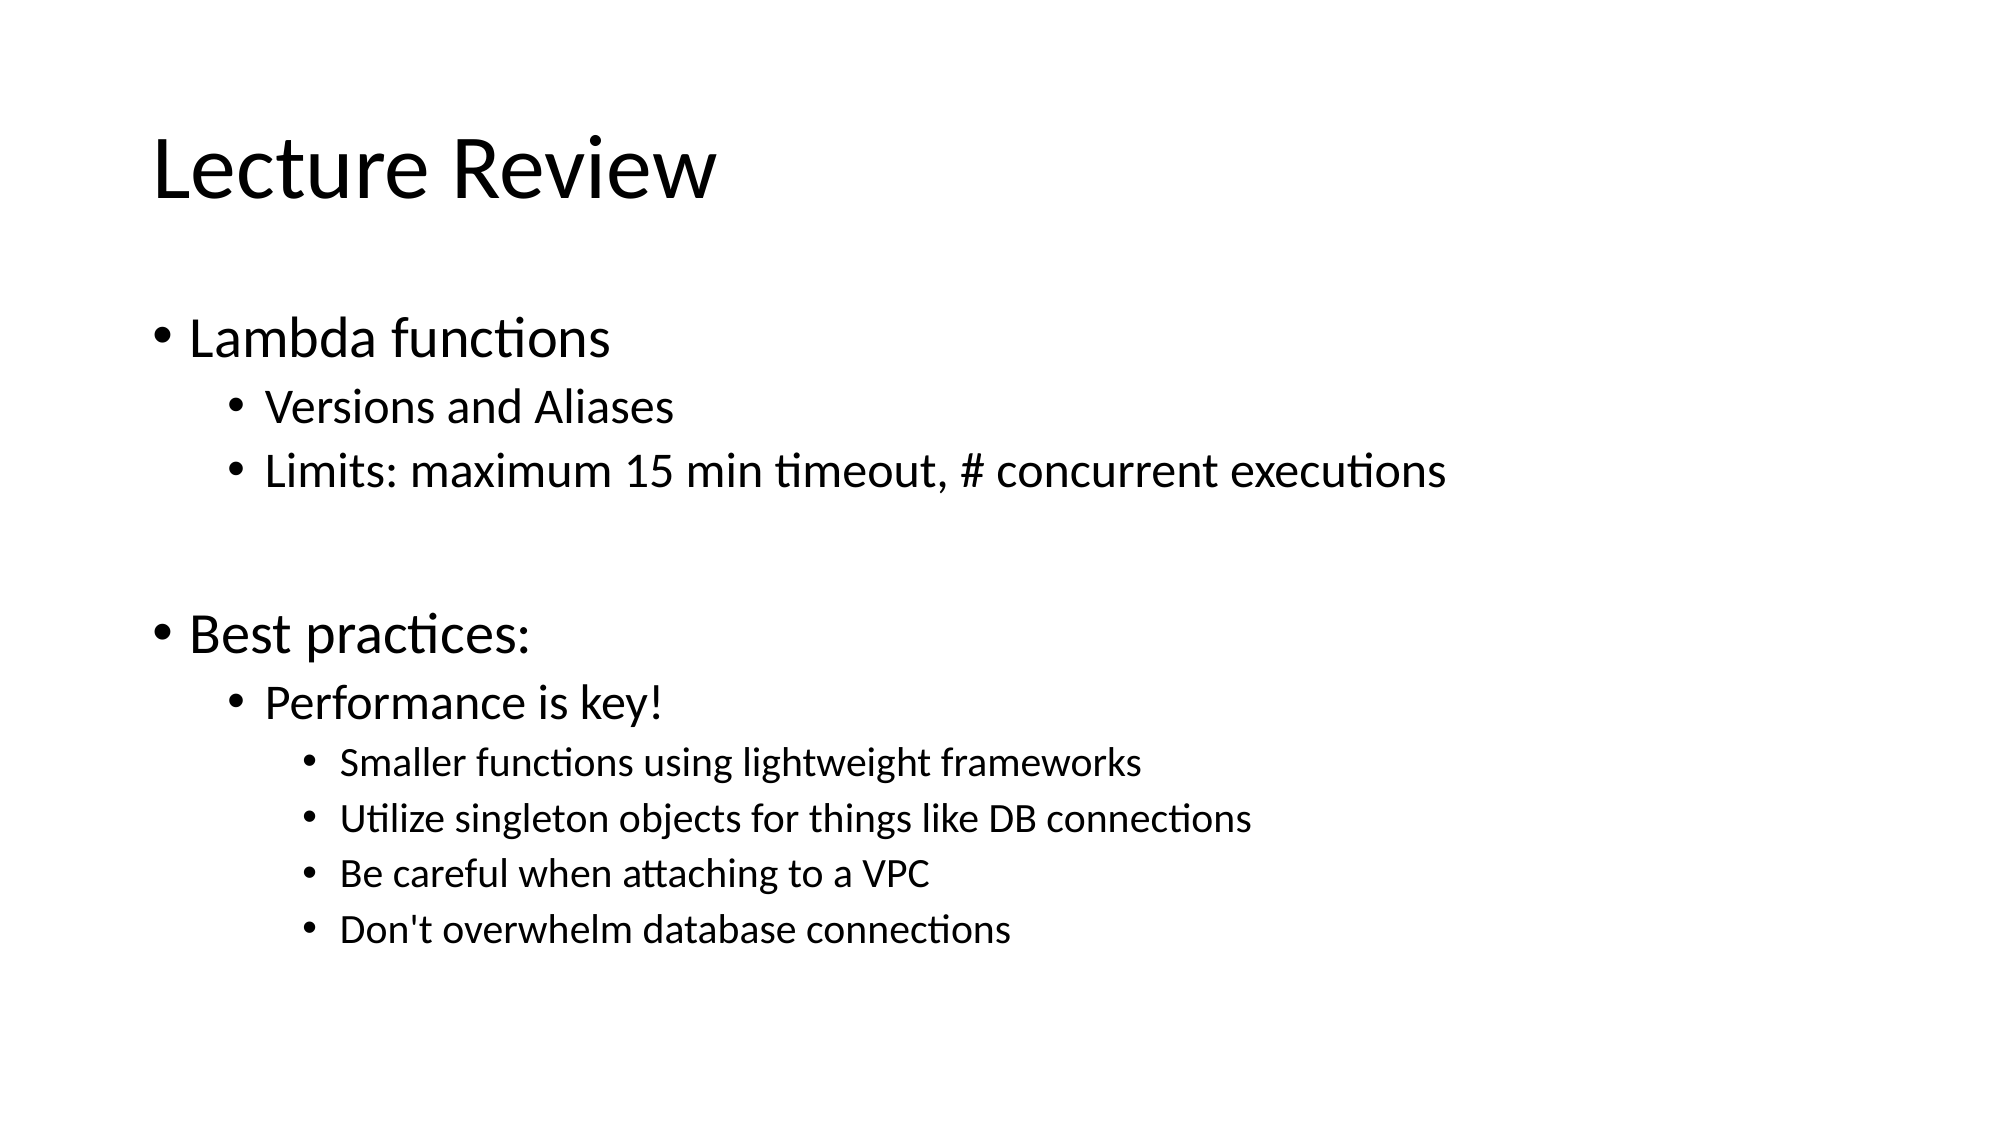

# Lecture Review
Lambda functions
Versions and Aliases
Limits: maximum 15 min timeout, # concurrent executions

Best practices:
Performance is key!
Smaller functions using lightweight frameworks
Utilize singleton objects for things like DB connections
Be careful when attaching to a VPC
Don't overwhelm database connections